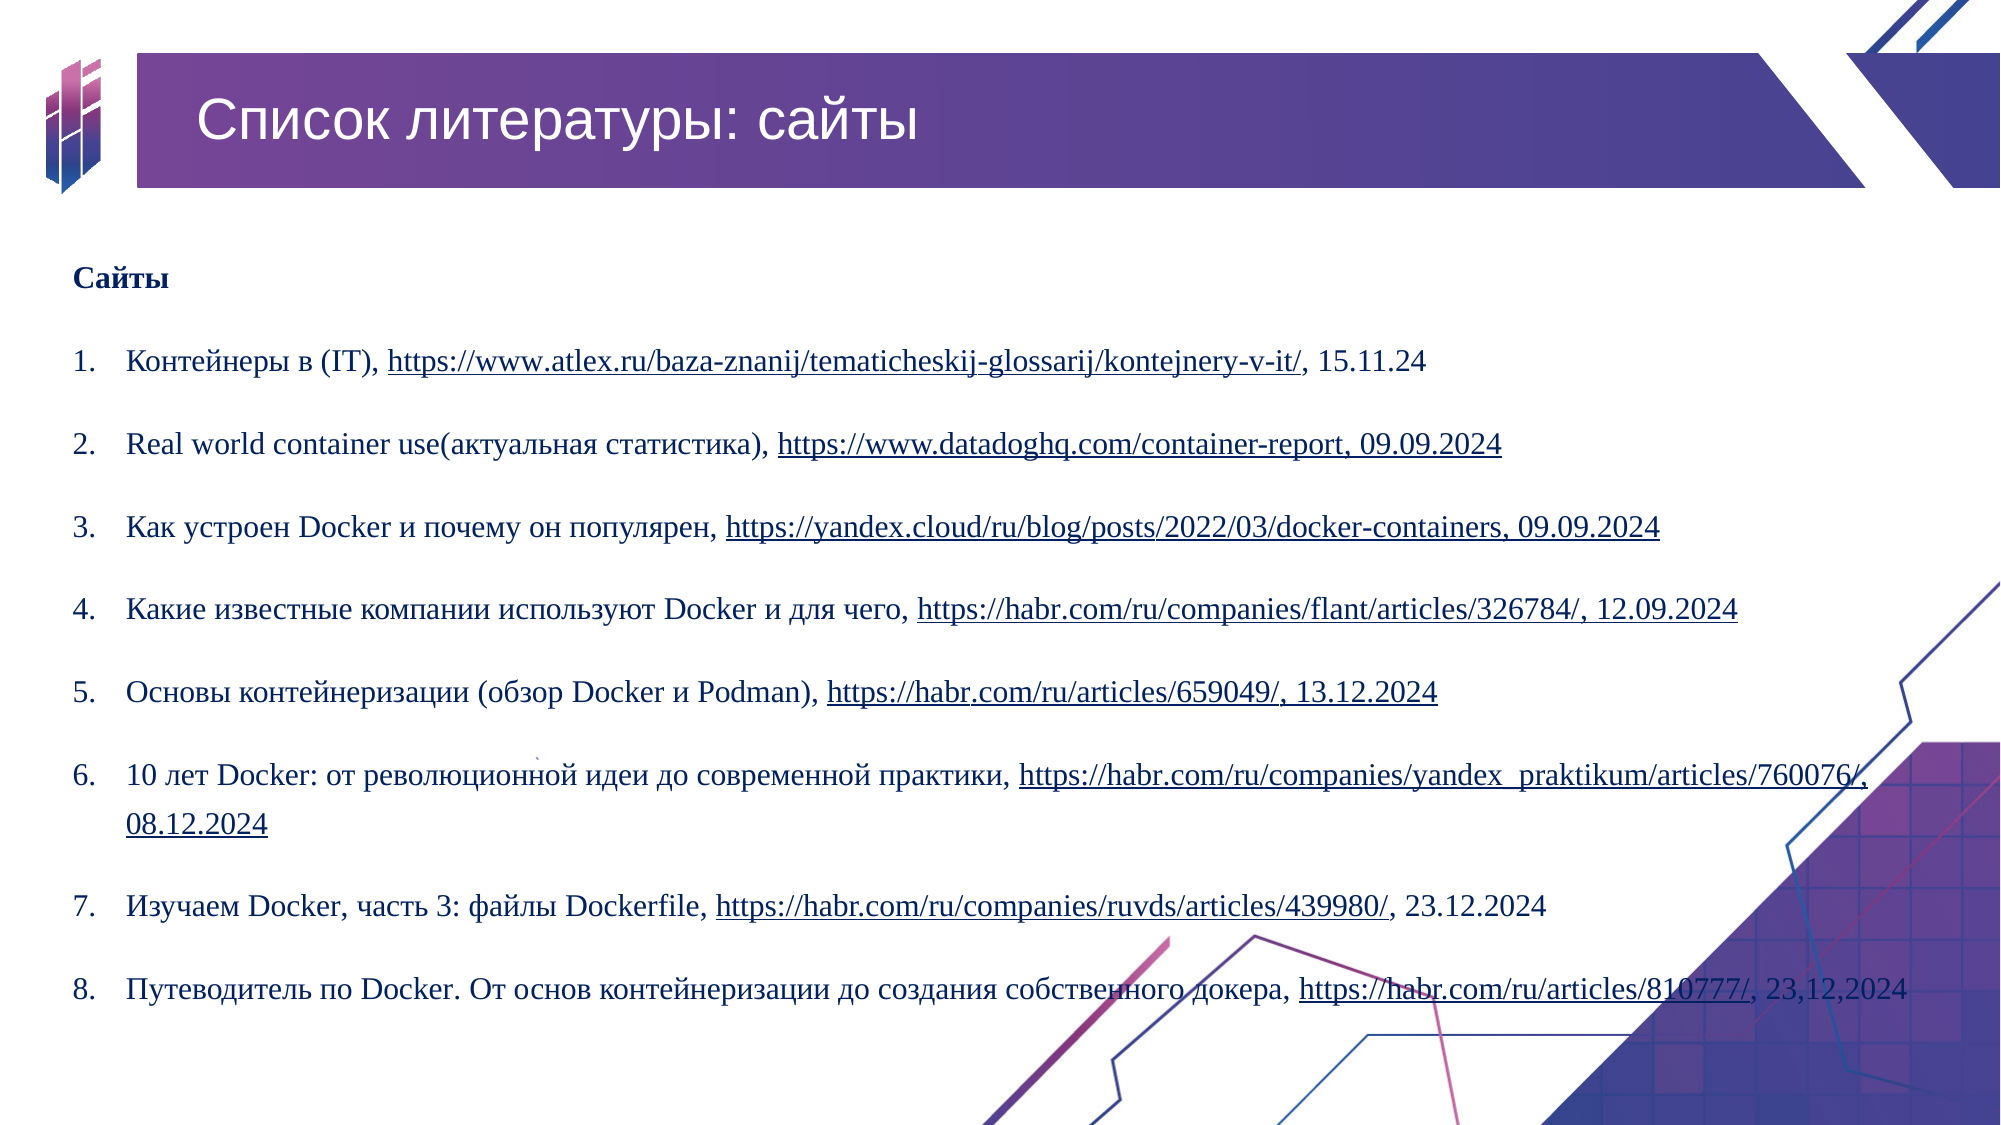

# Список литературы: сайты
Сайты
Контейнеры в (IT), https://www.atlex.ru/baza-znanij/tematicheskij-glossarij/kontejnery-v-it/, 15.11.24
Real world container use(актуальная статистика), https://www.datadoghq.com/container-report, 09.09.2024
Как устроен Docker и почему он популярен, https://yandex.cloud/ru/blog/posts/2022/03/docker-containers, 09.09.2024
Какие известные компании используют Docker и для чего, https://habr.com/ru/companies/flant/articles/326784/, 12.09.2024
Основы контейнеризации (обзор Docker и Podman), https://habr.com/ru/articles/659049/, 13.12.2024
10 лет Docker: от революционной идеи до современной практики, https://habr.com/ru/companies/yandex_praktikum/articles/760076/, 08.12.2024
Изучаем Docker, часть 3: файлы Dockerfile, https://habr.com/ru/companies/ruvds/articles/439980/, 23.12.2024
Путеводитель по Docker. От основ контейнеризации до создания собственного докера, https://habr.com/ru/articles/810777/, 23,12,2024